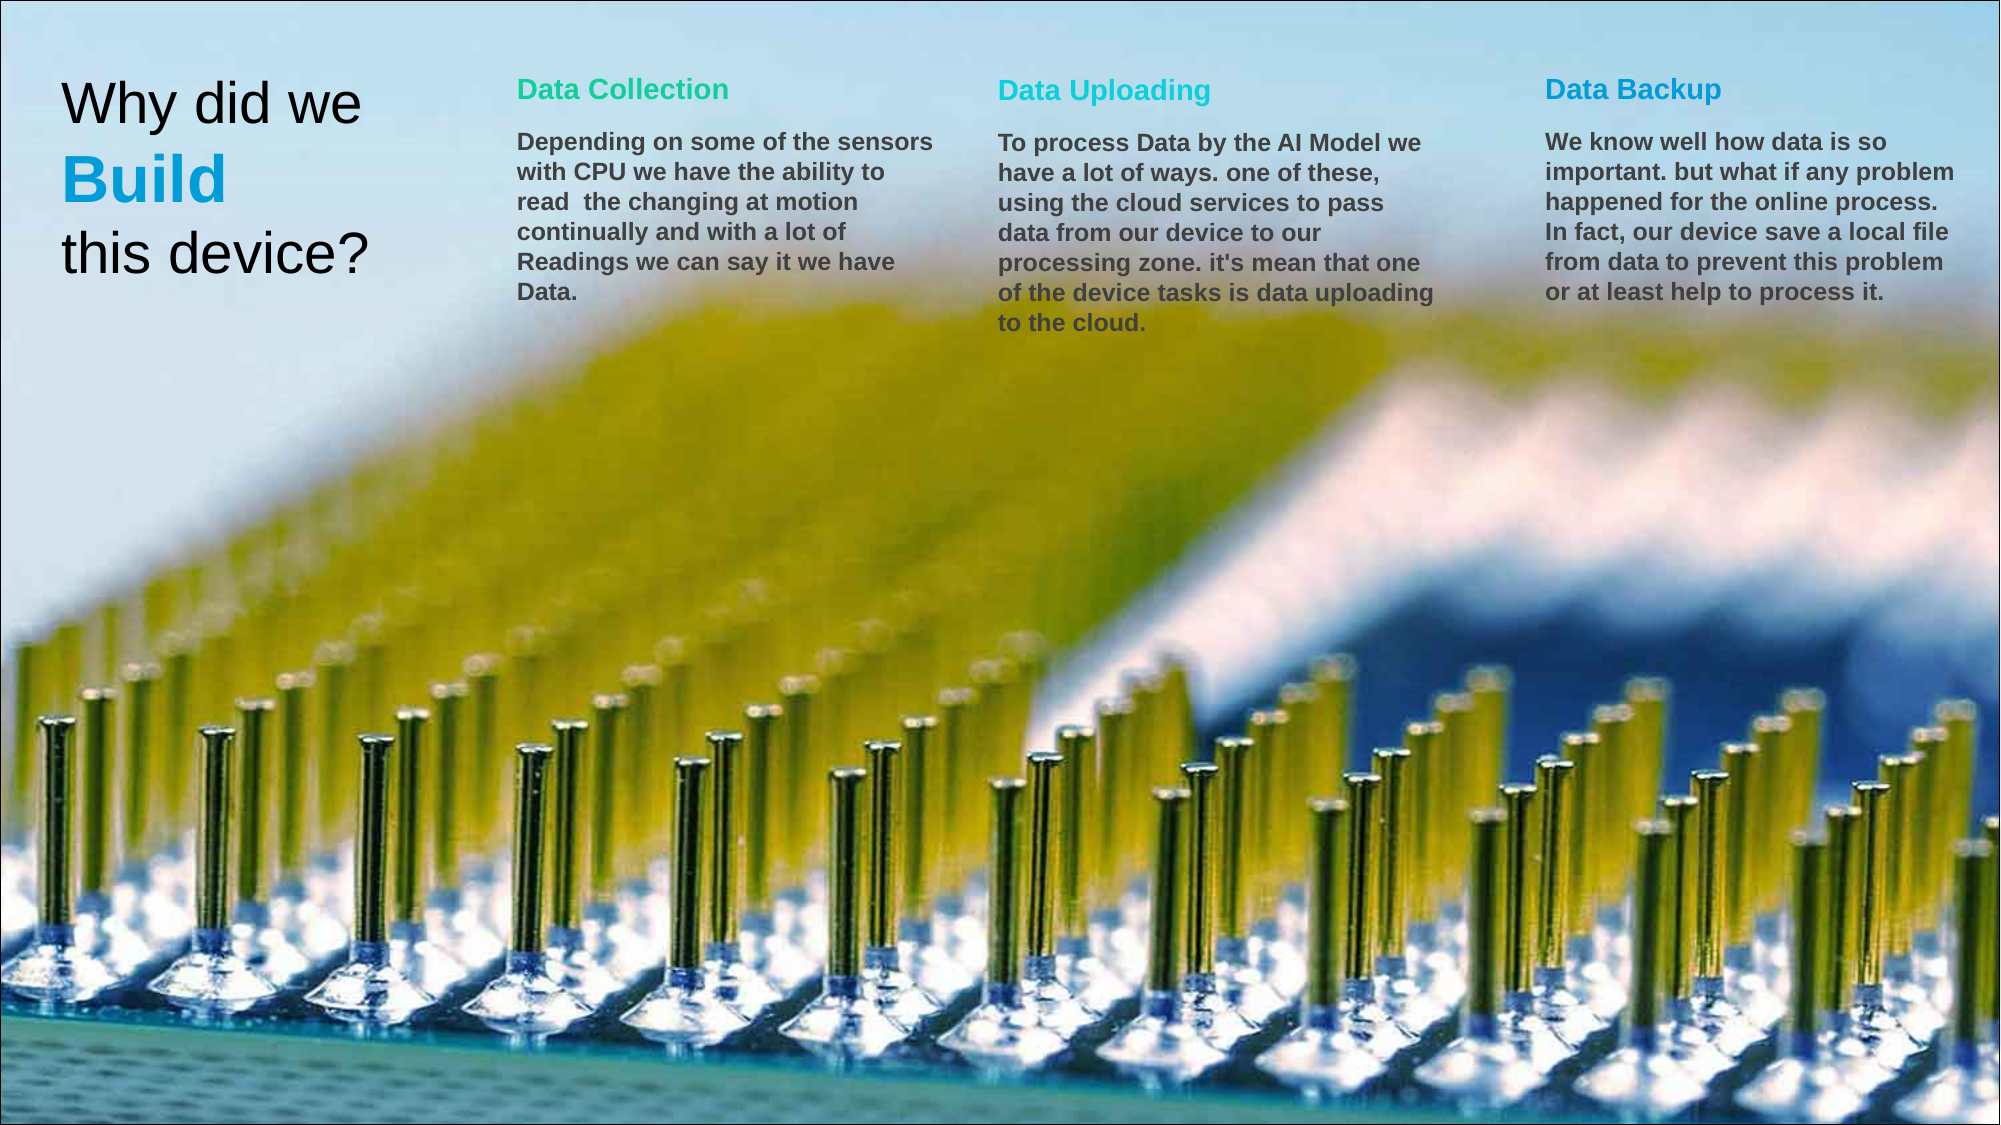

Data Collection
Depending on some of the sensors with CPU we have the ability to read  the changing at motion continually and with a lot of Readings we can say it we have Data.
Data Backup
We know well how data is so important. but what if any problem happened for the online process. In fact, our device save a local file from data to prevent this problem or at least help to process it.
Why did we
Build
this device?
Data Uploading
To process Data by the AI Model we have a lot of ways. one of these, using the cloud services to pass data from our device to our processing zone. it's mean that one of the device tasks is data uploading to the cloud.